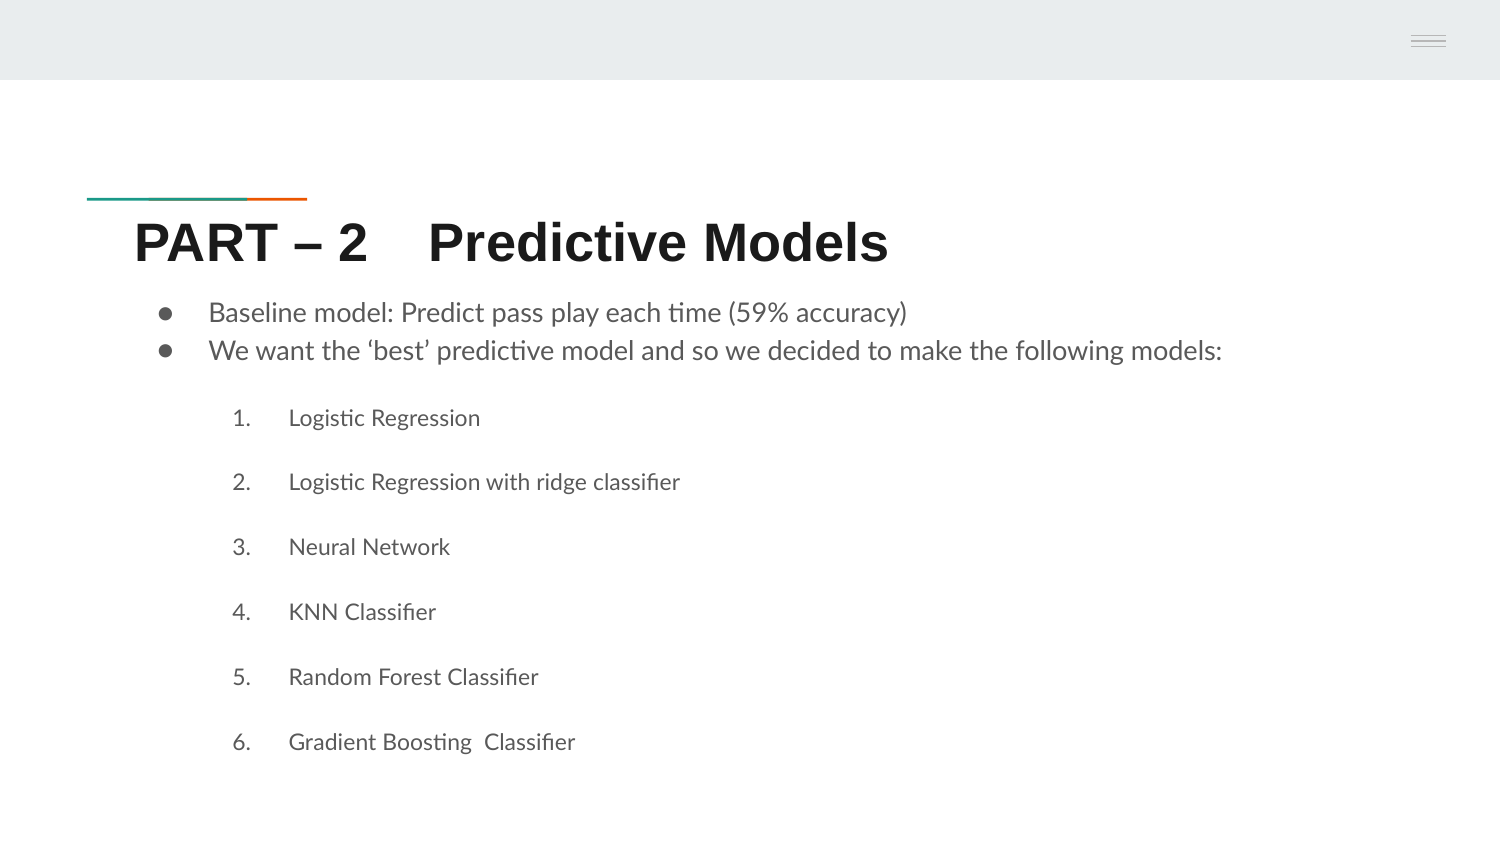

# PART – 2    Predictive Models
Baseline model: Predict pass play each time (59% accuracy)
We want the ‘best’ predictive model and so we decided to make the following models:
Logistic Regression
Logistic Regression with ridge classifier
Neural Network
KNN Classifier
Random Forest Classifier
Gradient Boosting  Classifier